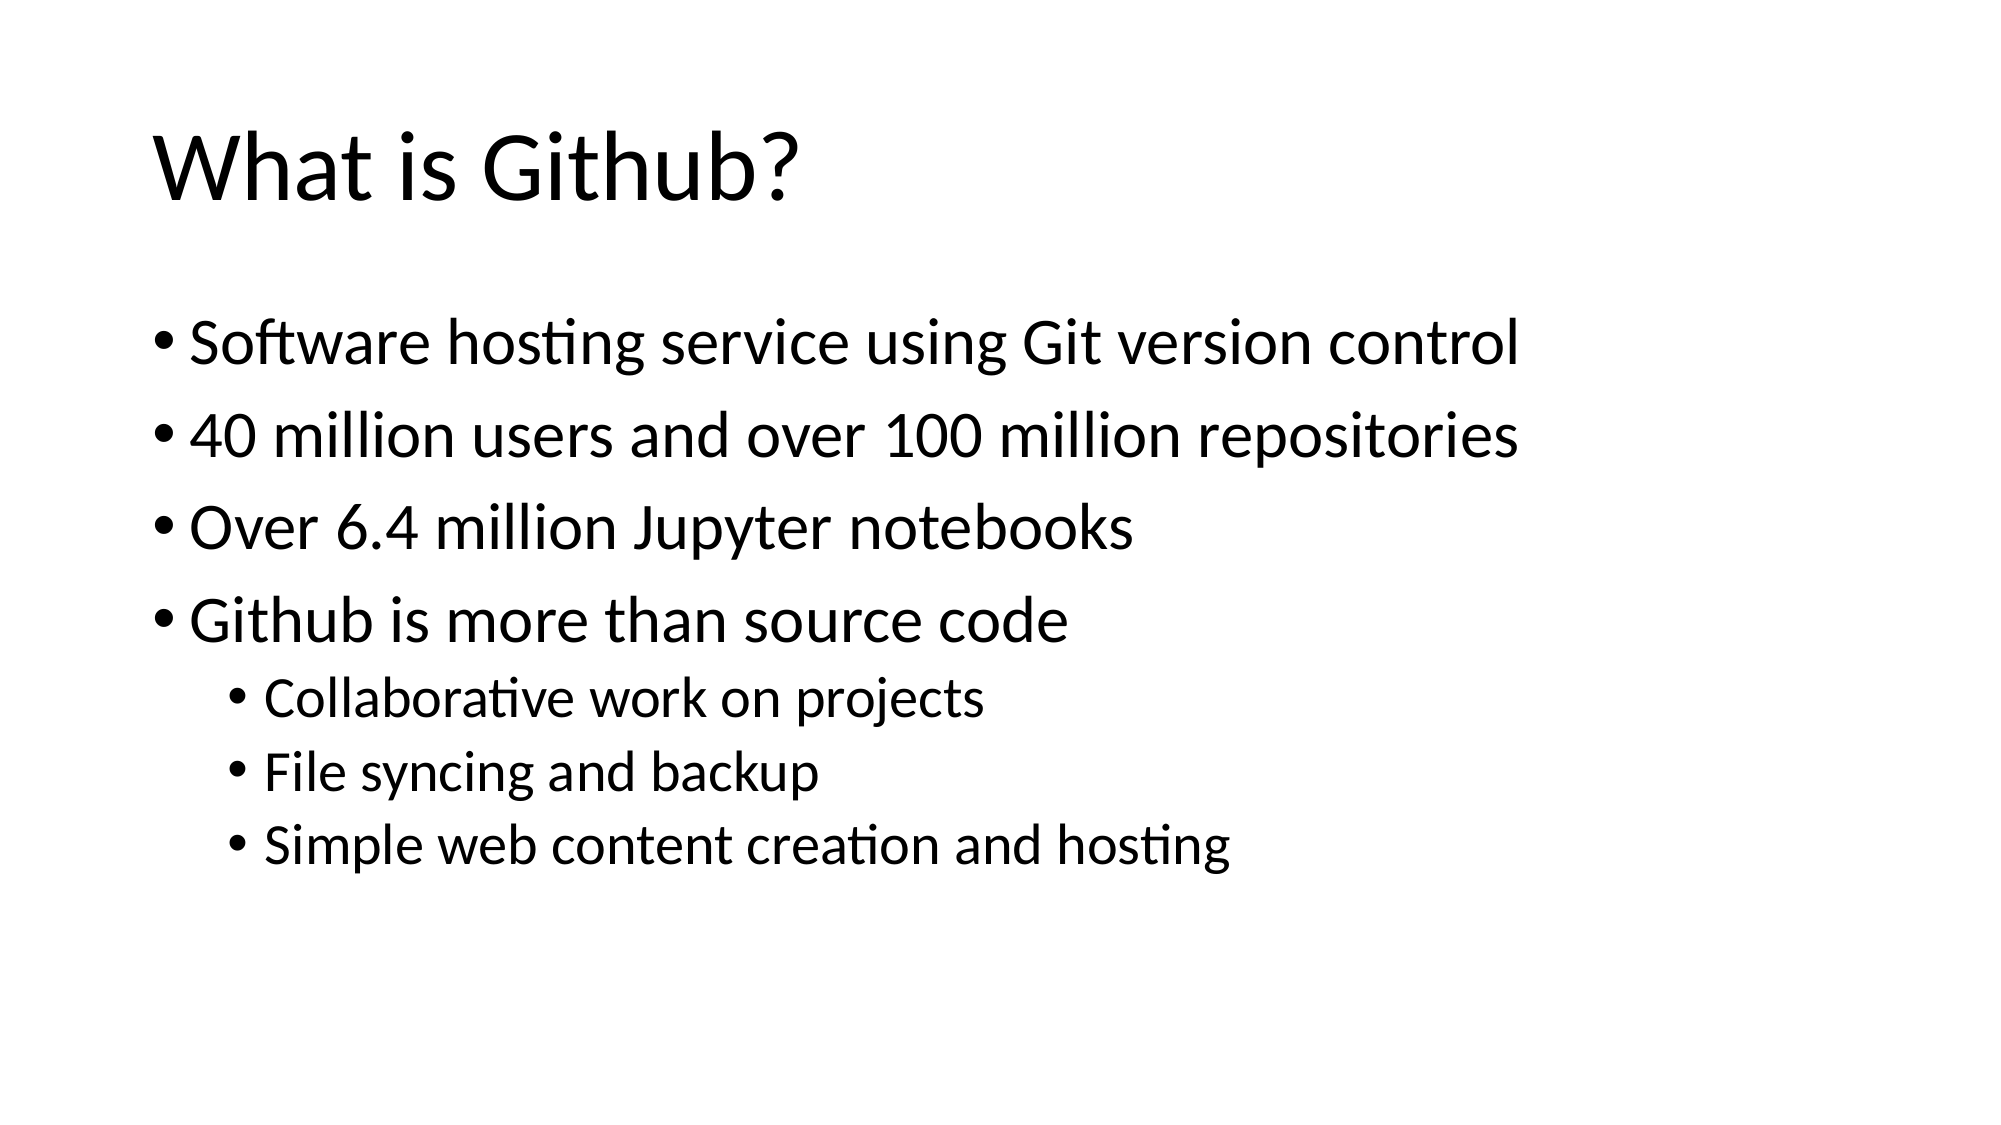

# What is Github?
Software hosting service using Git version control
40 million users and over 100 million repositories
Over 6.4 million Jupyter notebooks
Github is more than source code
Collaborative work on projects
File syncing and backup
Simple web content creation and hosting